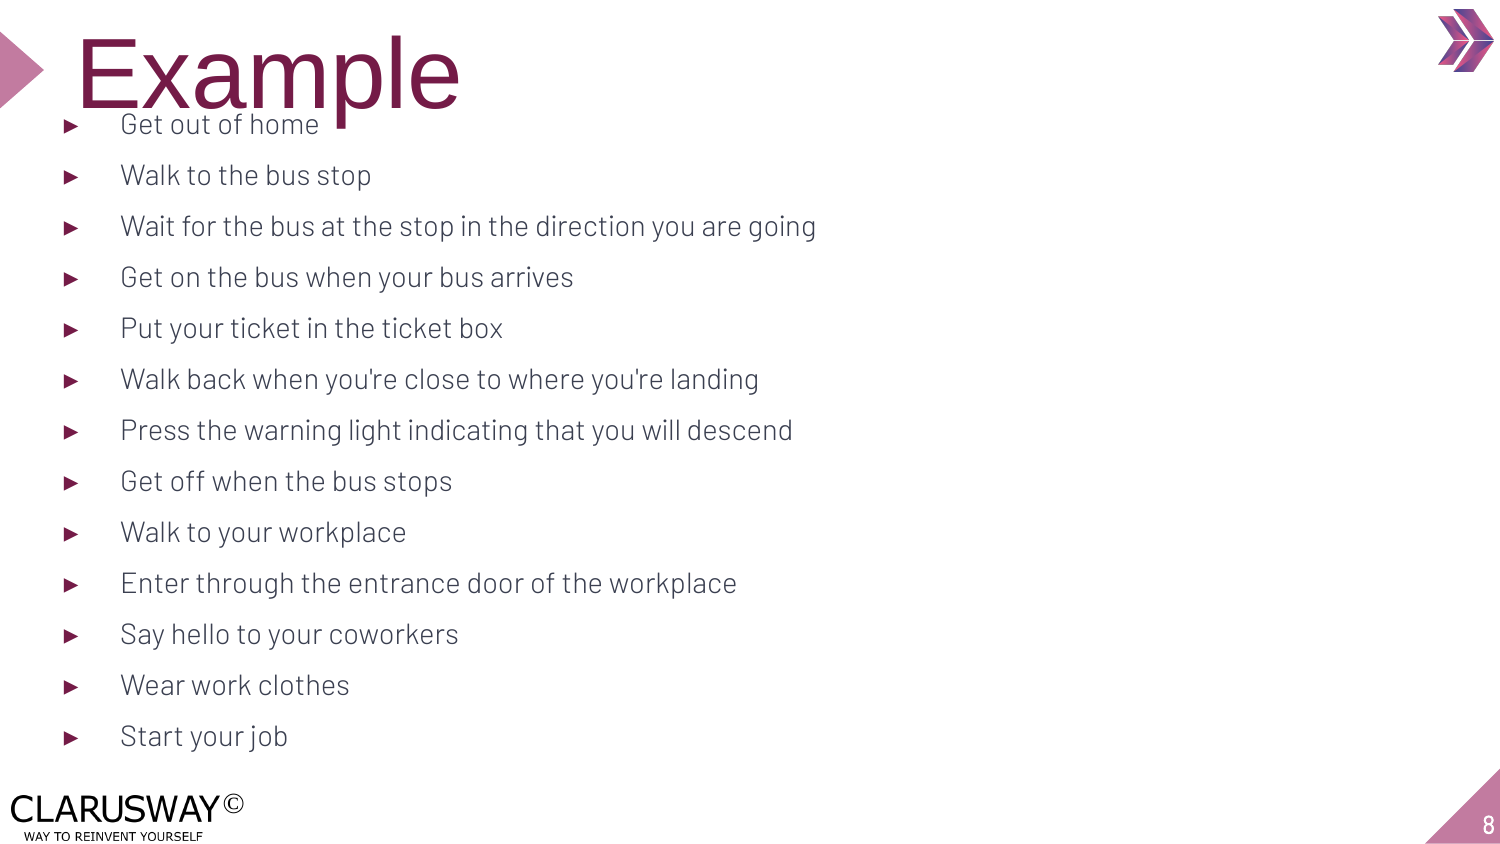

# Example
Get out of home
Walk to the bus stop
Wait for the bus at the stop in the direction you are going
Get on the bus when your bus arrives
Put your ticket in the ticket box
Walk back when you're close to where you're landing
Press the warning light indicating that you will descend
Get off when the bus stops
Walk to your workplace
Enter through the entrance door of the workplace
Say hello to your coworkers
Wear work clothes
Start your job

8